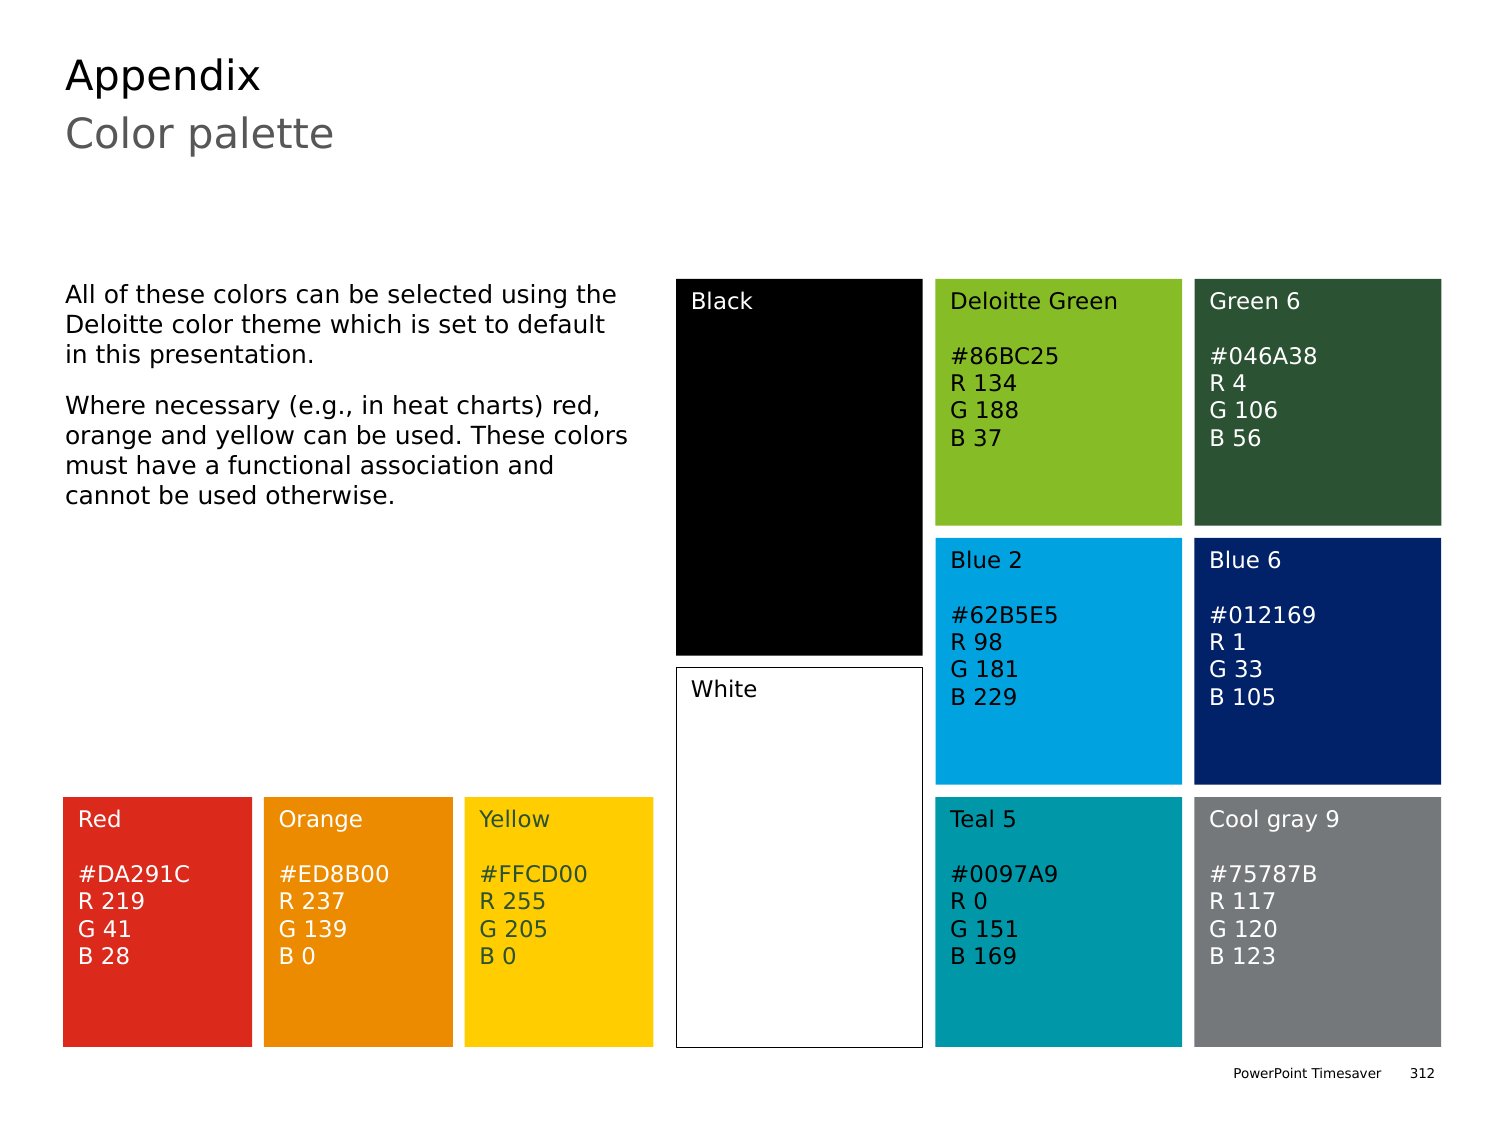

# Appendix
Color palette
Black
Deloitte Green

#86BC25
R 134
G 188
B 37
Green 6

#046A38
R 4
G 106
B 56
Blue 2

#62B5E5
R 98
G 181
B 229
Blue 6

#012169
R 1
G 33
B 105
White
Teal 5

#0097A9
R 0
G 151
B 169
Cool gray 9

#75787B
R 117
G 120
B 123
All of these colors can be selected using the Deloitte color theme which is set to default in this presentation.
Where necessary (e.g., in heat charts) red, orange and yellow can be used. These colors must have a functional association and cannot be used otherwise.
Red

#DA291C
R 219
G 41
B 28
Orange

#ED8B00
R 237
G 139
B 0
Yellow

#FFCD00
R 255
G 205
B 0